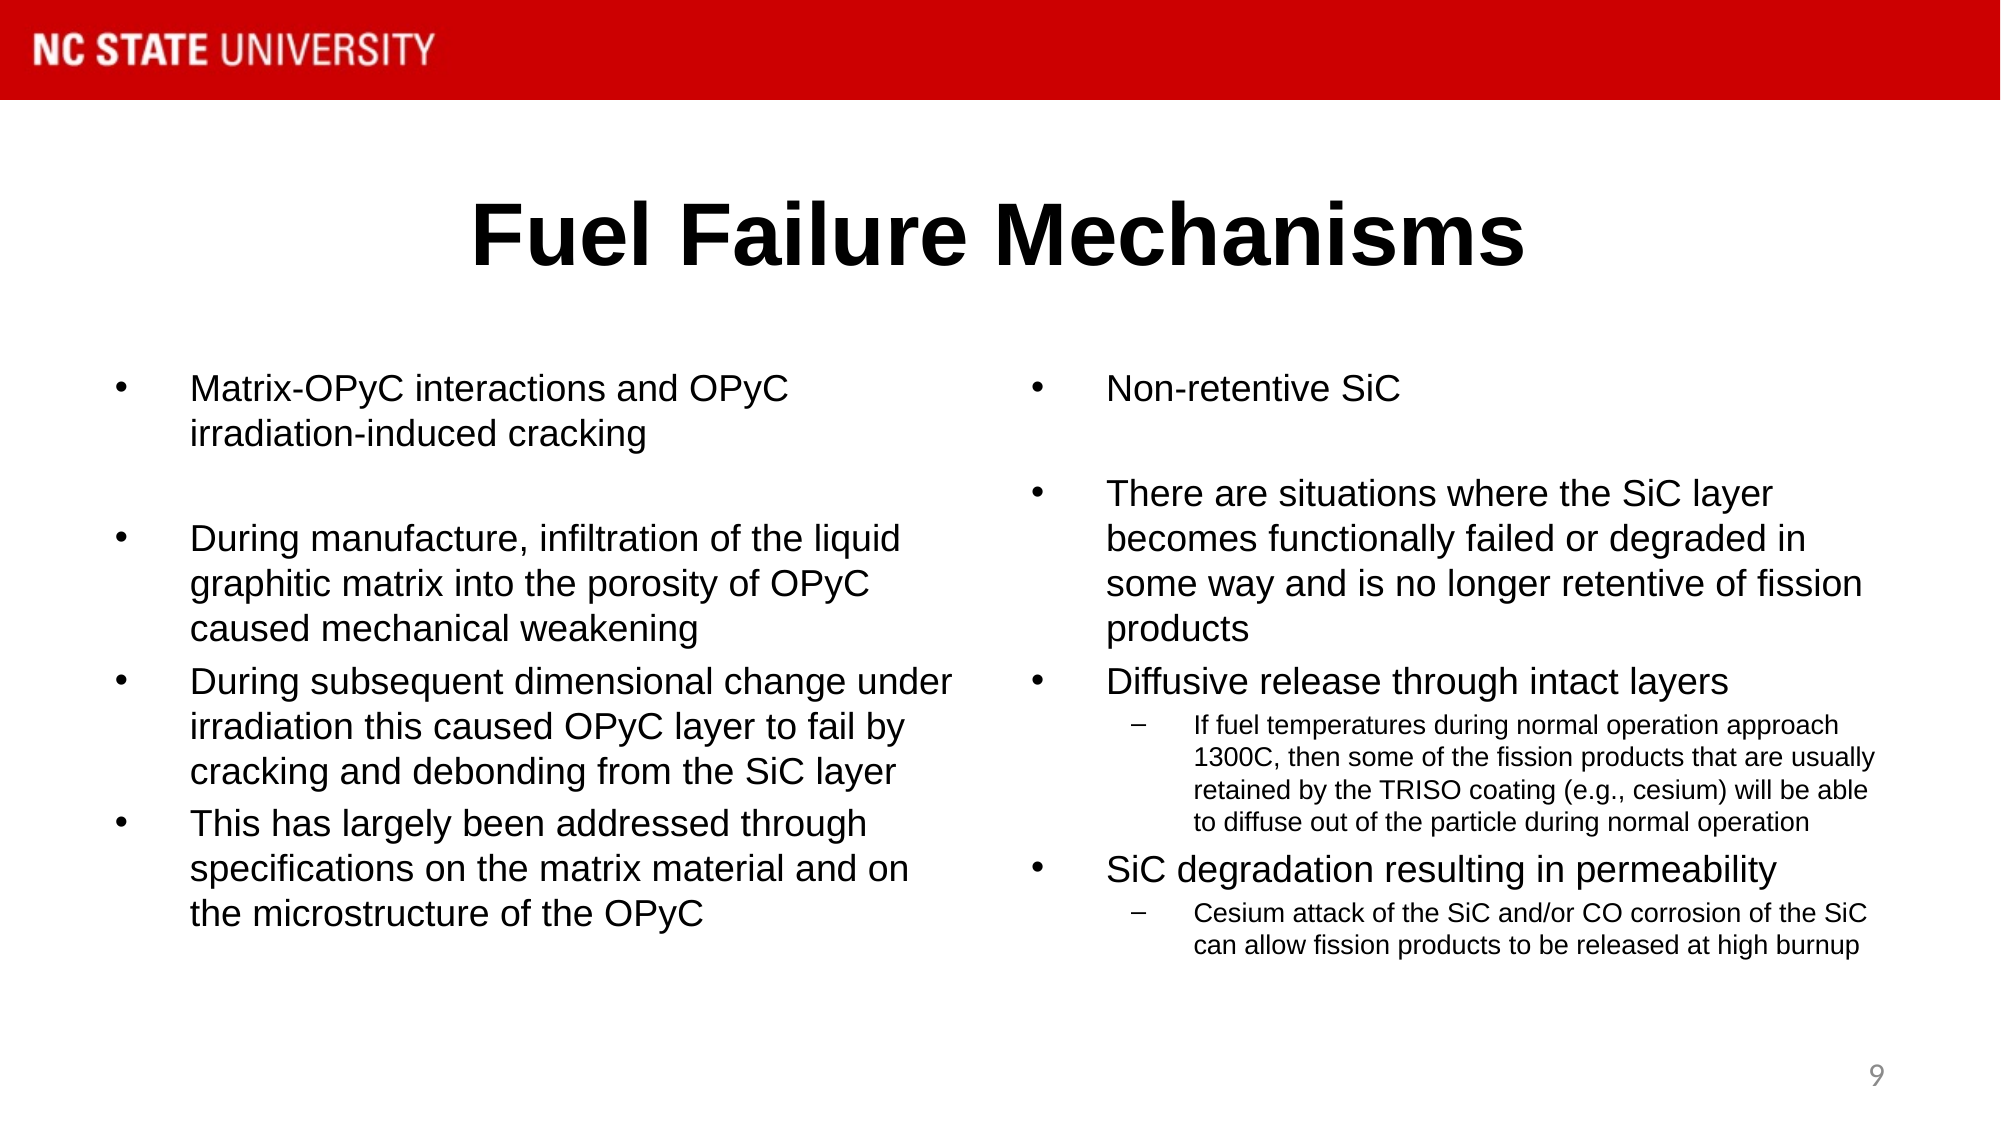

# Fuel Failure Mechanisms
Matrix-OPyC interactions and OPyC irradiation-induced cracking

During manufacture, infiltration of the liquid graphitic matrix into the porosity of OPyC caused mechanical weakening
During subsequent dimensional change under irradiation this caused OPyC layer to fail by cracking and debonding from the SiC layer
This has largely been addressed through specifications on the matrix material and on the microstructure of the OPyC

Non-retentive SiC

There are situations where the SiC layer becomes functionally failed or degraded in some way and is no longer retentive of fission products
Diffusive release through intact layers
If fuel temperatures during normal operation approach 1300C, then some of the fission products that are usually retained by the TRISO coating (e.g., cesium) will be able to diffuse out of the particle during normal operation
SiC degradation resulting in permeability
Cesium attack of the SiC and/or CO corrosion of the SiC can allow fission products to be released at high burnup

9